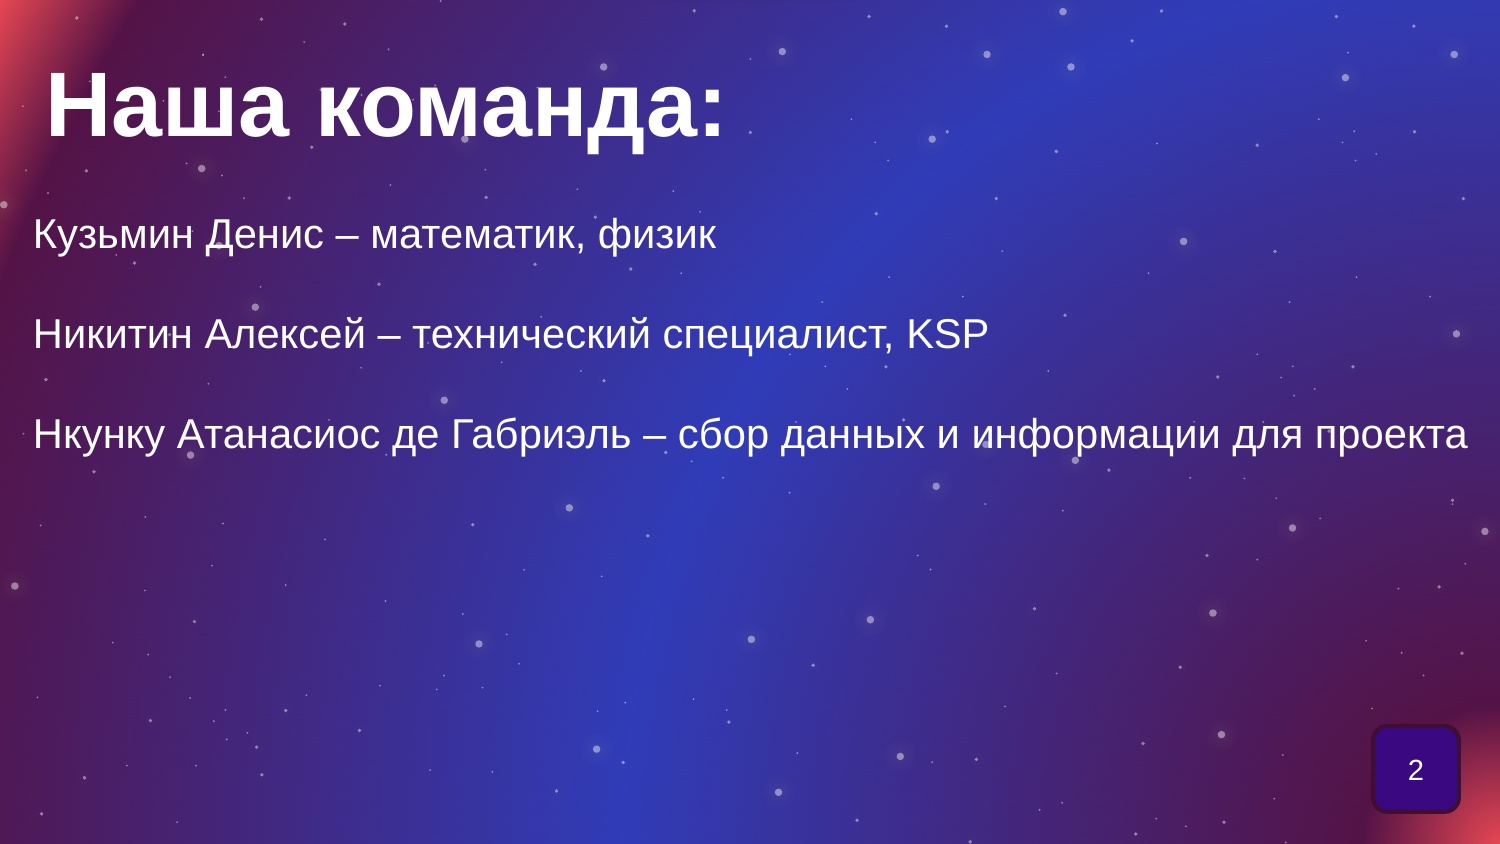

# Наша команда:
Кузьмин Денис – математик, физик

Никитин Алексей – технический специалист, KSP

Нкунку Атанасиос де Габриэль – сбор данных и информации для проекта
2